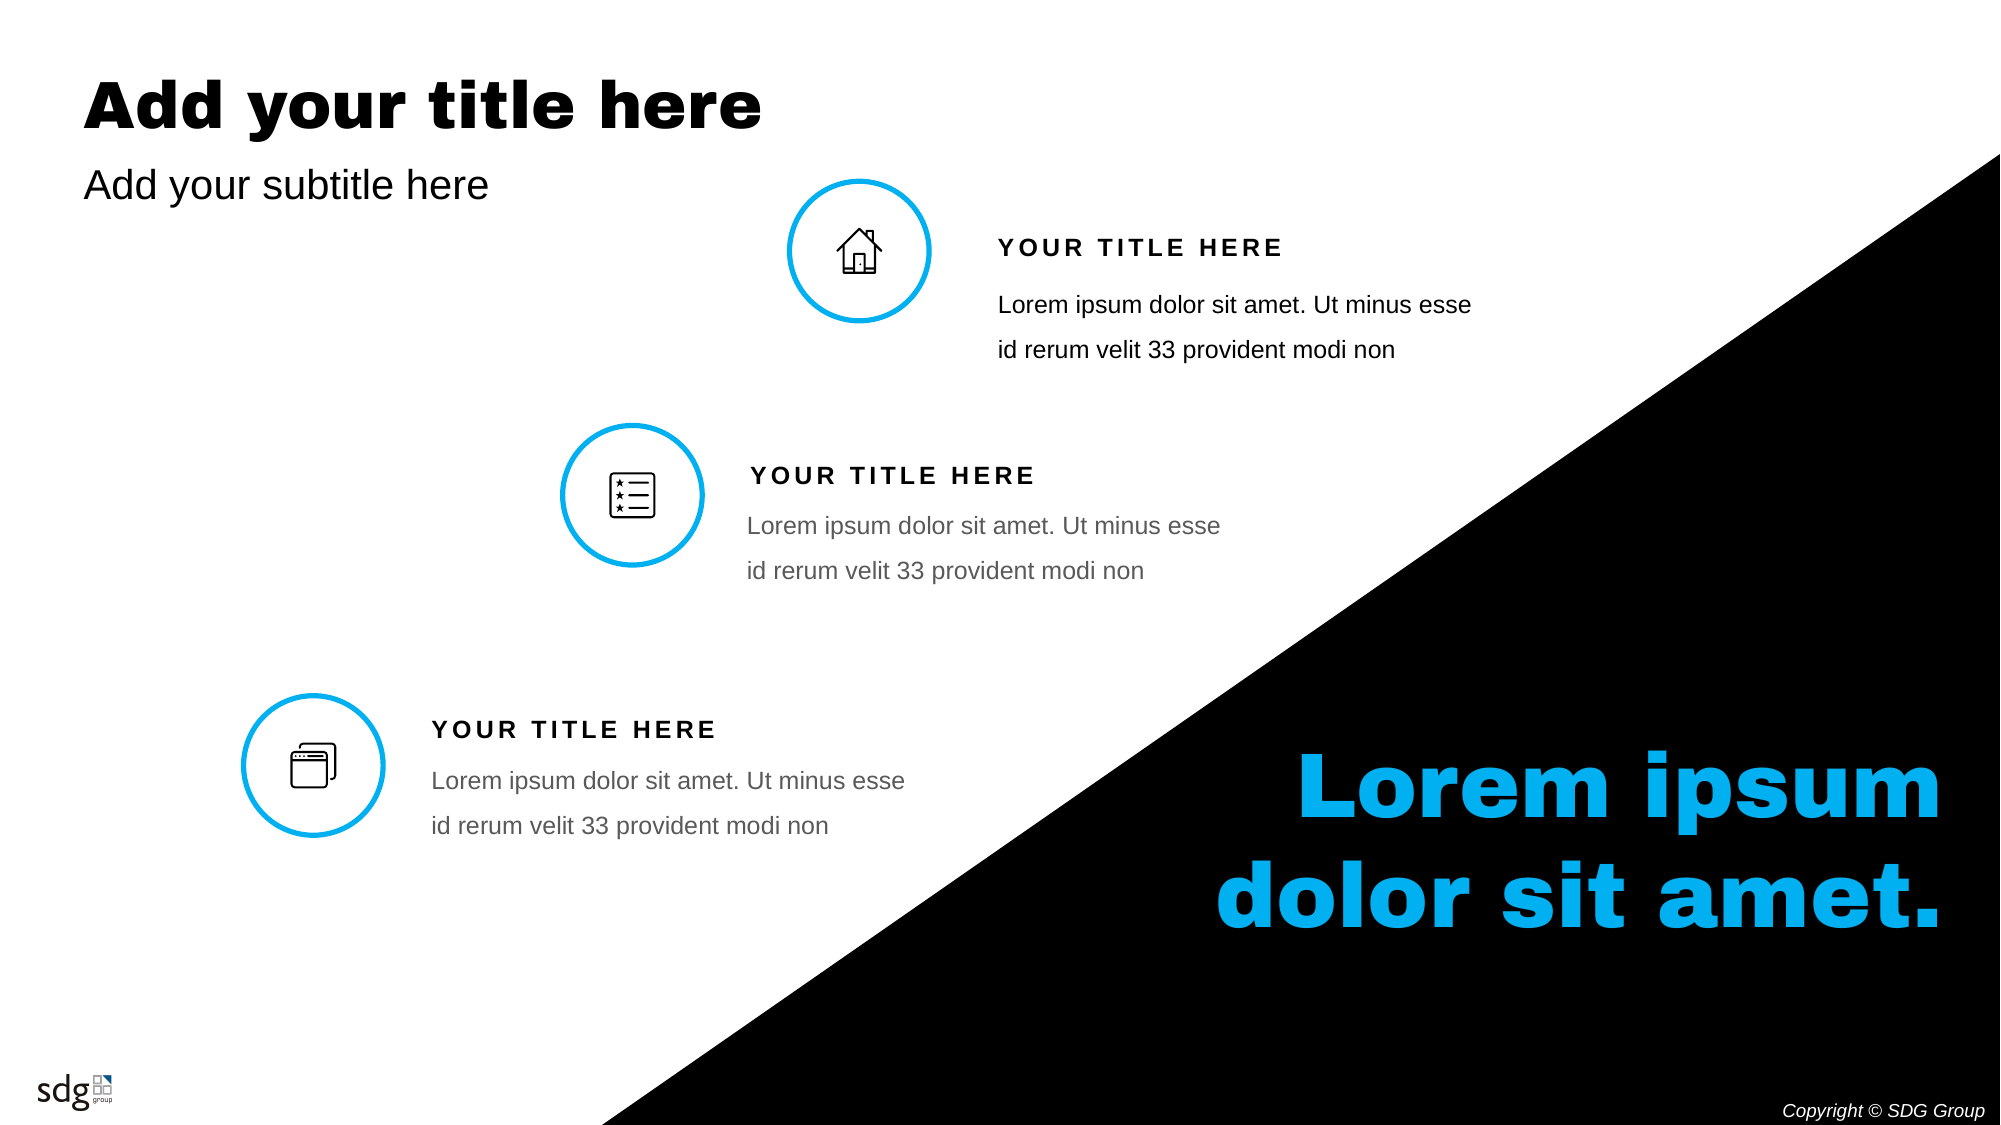

Add your title here
Add your subtitle here

YOUR TITLE HERE
Lorem ipsum dolor sit amet. Ut minus esse id rerum velit 33 provident modi non

YOUR TITLE HERE
Lorem ipsum dolor sit amet. Ut minus esse id rerum velit 33 provident modi non

Lorem ipsum dolor sit amet.
YOUR TITLE HERE
Lorem ipsum dolor sit amet. Ut minus esse id rerum velit 33 provident modi non